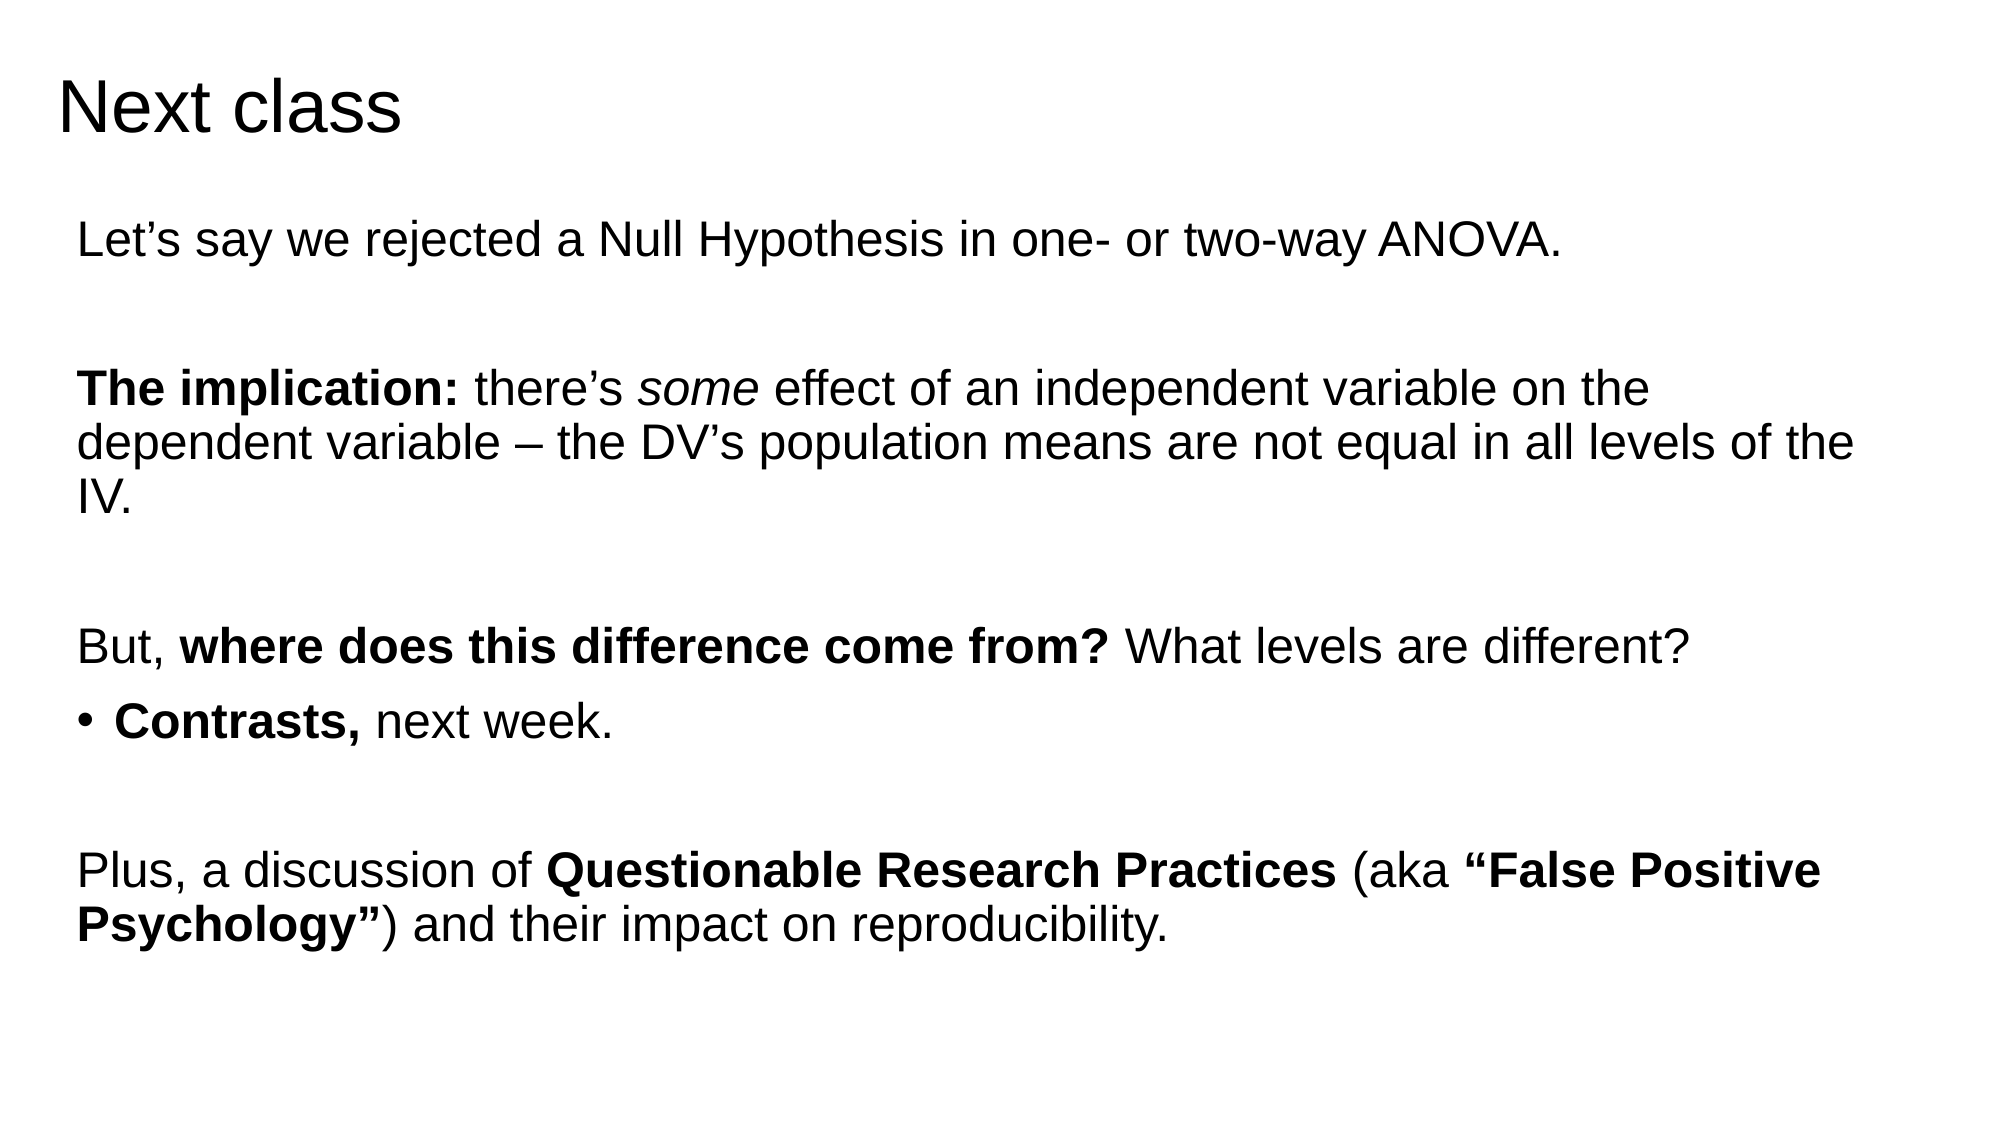

# Next class
Let’s say we rejected a Null Hypothesis in one- or two-way ANOVA.

The implication: there’s some effect of an independent variable on the dependent variable – the DV’s population means are not equal in all levels of the IV.

But, where does this difference come from? What levels are different?
Contrasts, next week.

Plus, a discussion of Questionable Research Practices (aka “False Positive Psychology”) and their impact on reproducibility.